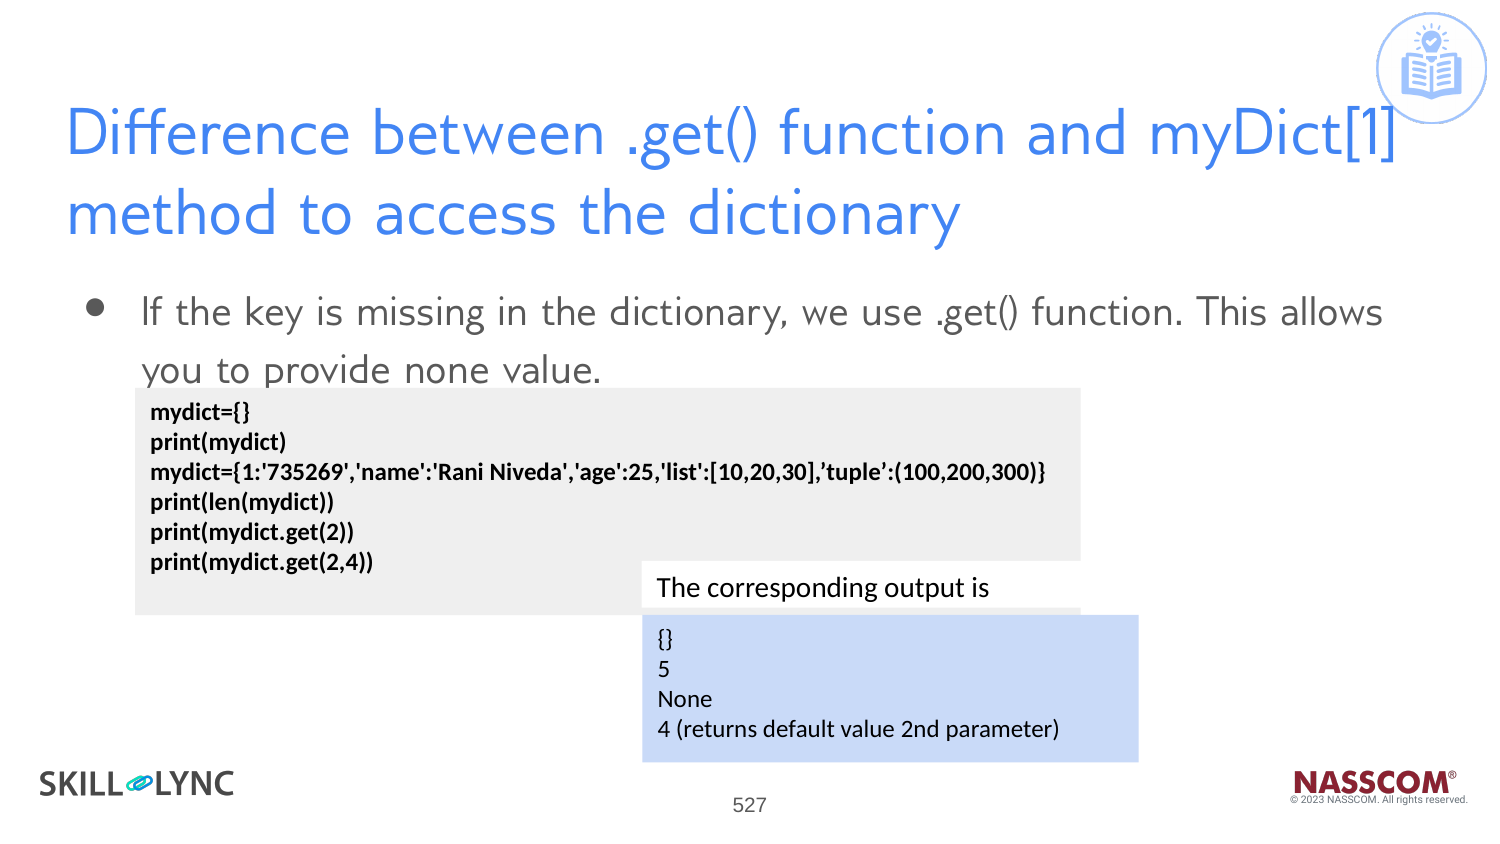

# Difference between .get() function and myDict[1] method to access the dictionary
If the key is missing in the dictionary, we use .get() function. This allows you to provide none value.
mydict={}
print(mydict)
mydict={1:'735269','name':'Rani Niveda','age':25,'list':[10,20,30],’tuple’:(100,200,300)}
print(len(mydict))
print(mydict.get(2))
print(mydict.get(2,4))
The corresponding output is
{}
5
None
4 (returns default value 2nd parameter)
527